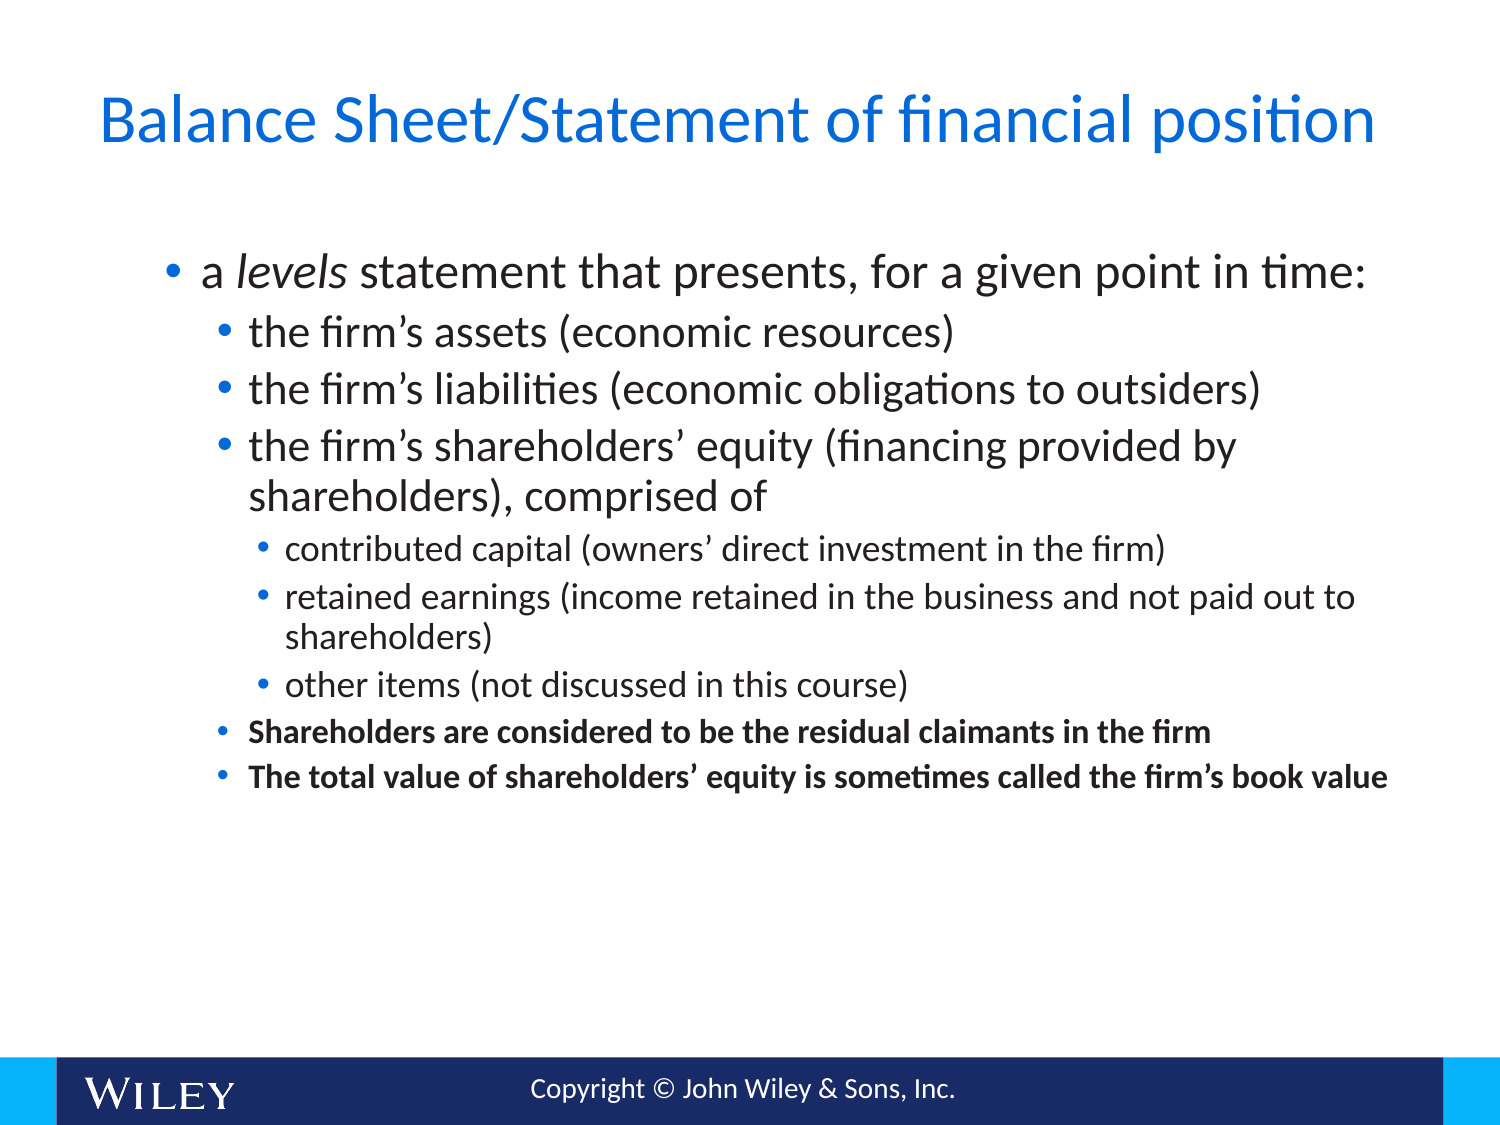

82
# Balance Sheet/Statement of financial position
a levels statement that presents, for a given point in time:
the firm’s assets (economic resources)
the firm’s liabilities (economic obligations to outsiders)
the firm’s shareholders’ equity (financing provided by shareholders), comprised of
contributed capital (owners’ direct investment in the firm)
retained earnings (income retained in the business and not paid out to shareholders)
other items (not discussed in this course)
Shareholders are considered to be the residual claimants in the firm
The total value of shareholders’ equity is sometimes called the firm’s book value